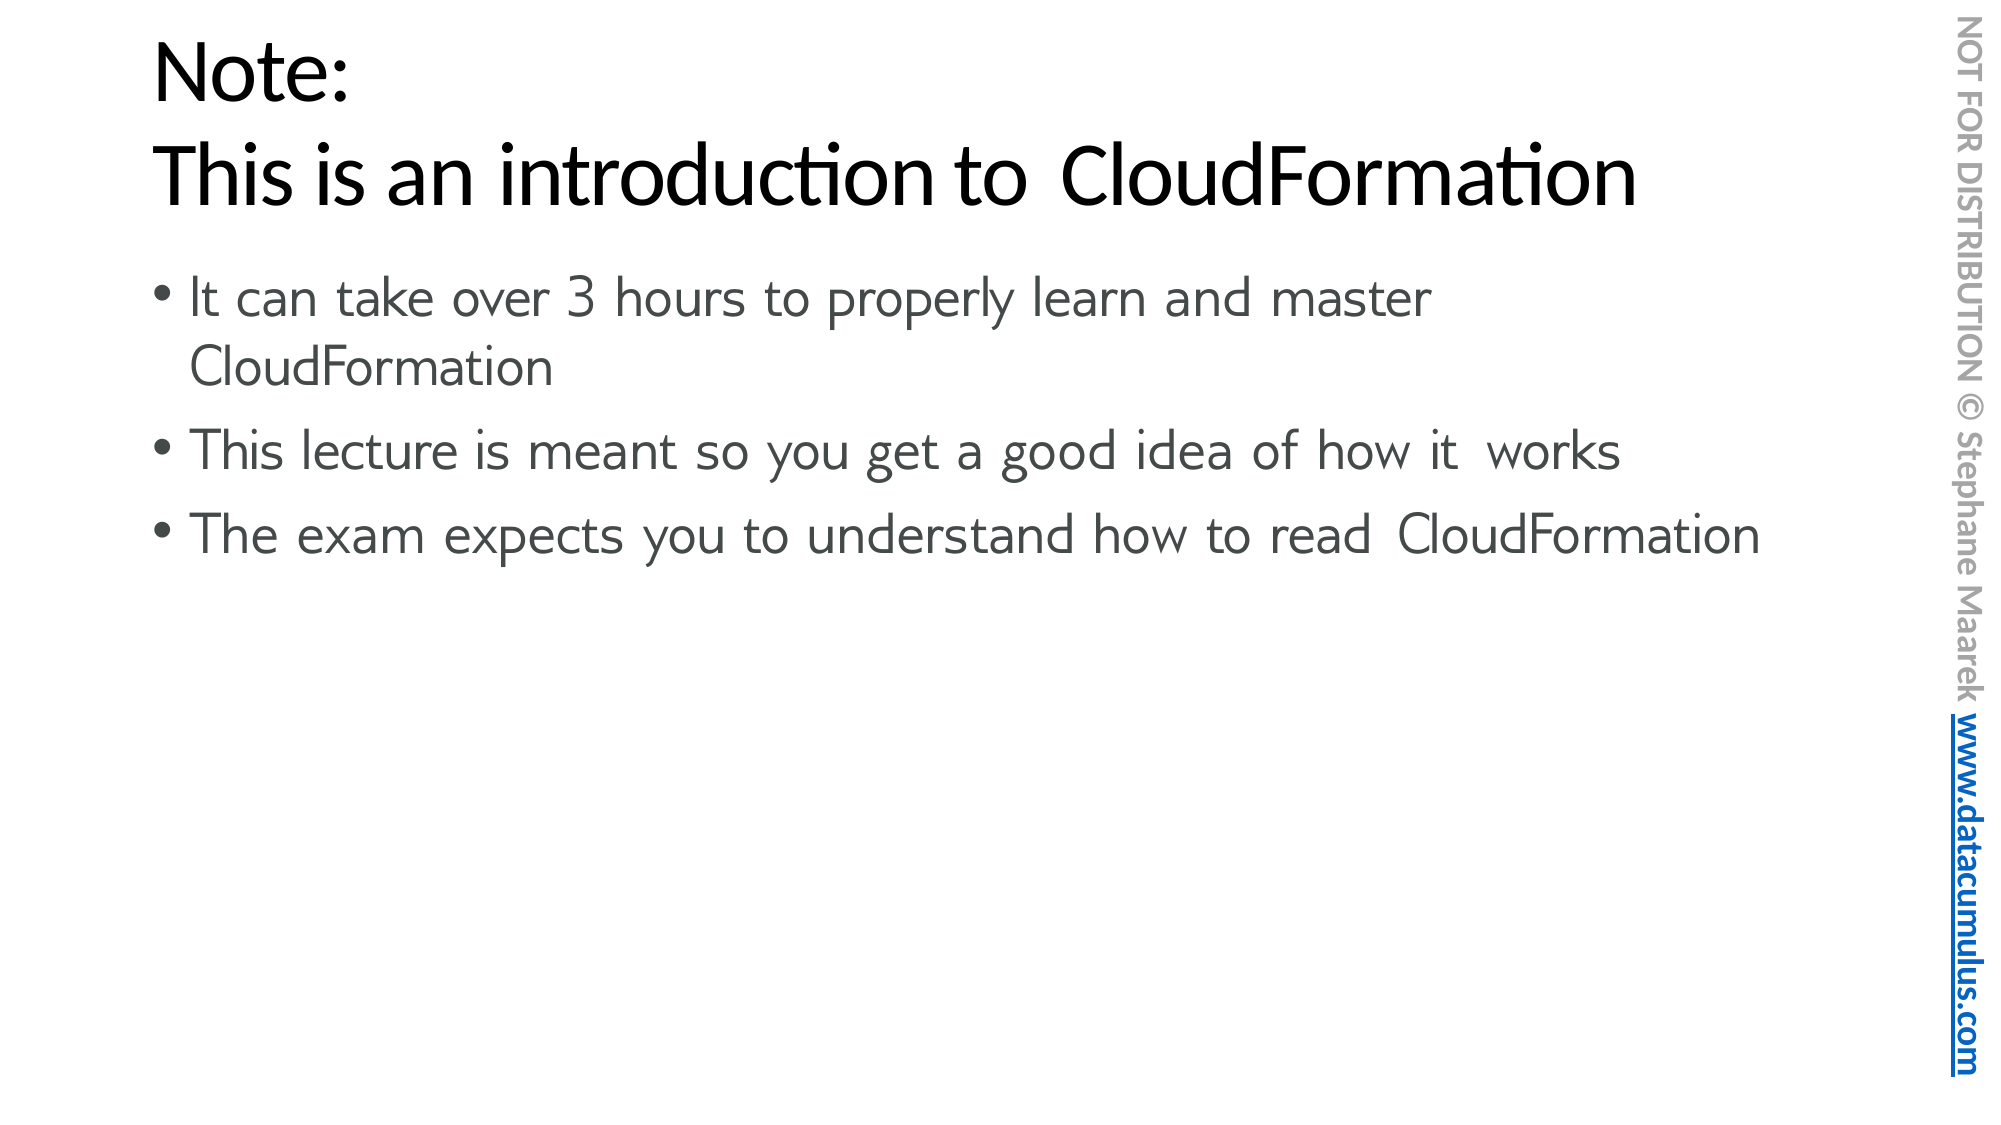

# Note:
This is an introduction to CloudFormation
NOT FOR DISTRIBUTION © Stephane Maarek www.datacumulus.com
It can take over 3 hours to properly learn and master CloudFormation
This lecture is meant so you get a good idea of how it works
The exam expects you to understand how to read CloudFormation
© Stephane Maarek